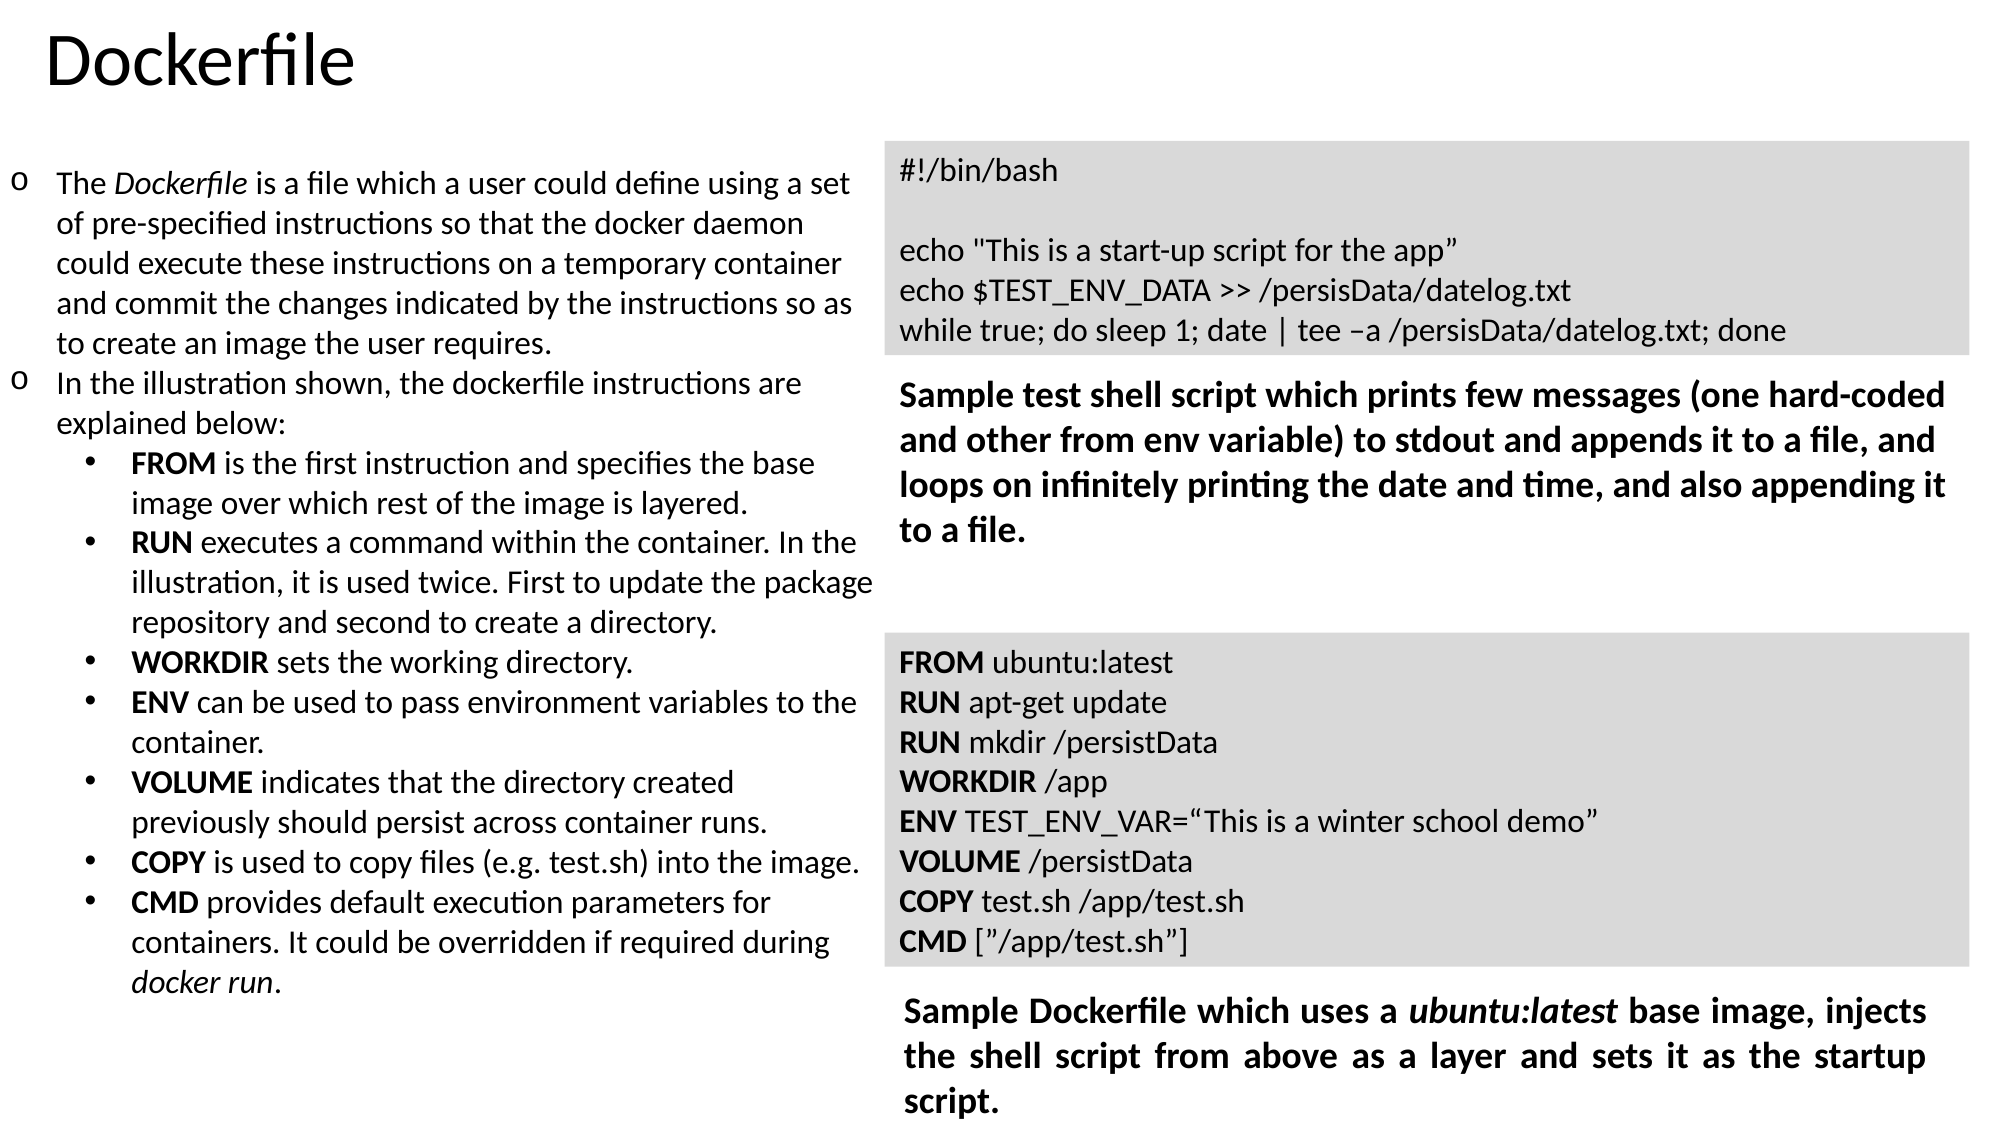

# Dockerfile
#!/bin/bash

echo "This is a start-up script for the app”
echo $TEST_ENV_DATA >> /persisData/datelog.txt
while true; do sleep 1; date | tee –a /persisData/datelog.txt; done
The Dockerfile is a file which a user could define using a set of pre-specified instructions so that the docker daemon could execute these instructions on a temporary container and commit the changes indicated by the instructions so as to create an image the user requires.
In the illustration shown, the dockerfile instructions are explained below:
FROM is the first instruction and specifies the base image over which rest of the image is layered.
RUN executes a command within the container. In the illustration, it is used twice. First to update the package repository and second to create a directory.
WORKDIR sets the working directory.
ENV can be used to pass environment variables to the container.
VOLUME indicates that the directory created previously should persist across container runs.
COPY is used to copy files (e.g. test.sh) into the image.
CMD provides default execution parameters for containers. It could be overridden if required during docker run.
Sample test shell script which prints few messages (one hard-coded and other from env variable) to stdout and appends it to a file, and loops on infinitely printing the date and time, and also appending it to a file.
FROM ubuntu:latest
RUN apt-get update
RUN mkdir /persistData
WORKDIR /app
ENV TEST_ENV_VAR=“This is a winter school demo”
VOLUME /persistData
COPY test.sh /app/test.sh
CMD [”/app/test.sh”]
Sample Dockerfile which uses a ubuntu:latest base image, injects the shell script from above as a layer and sets it as the startup script.